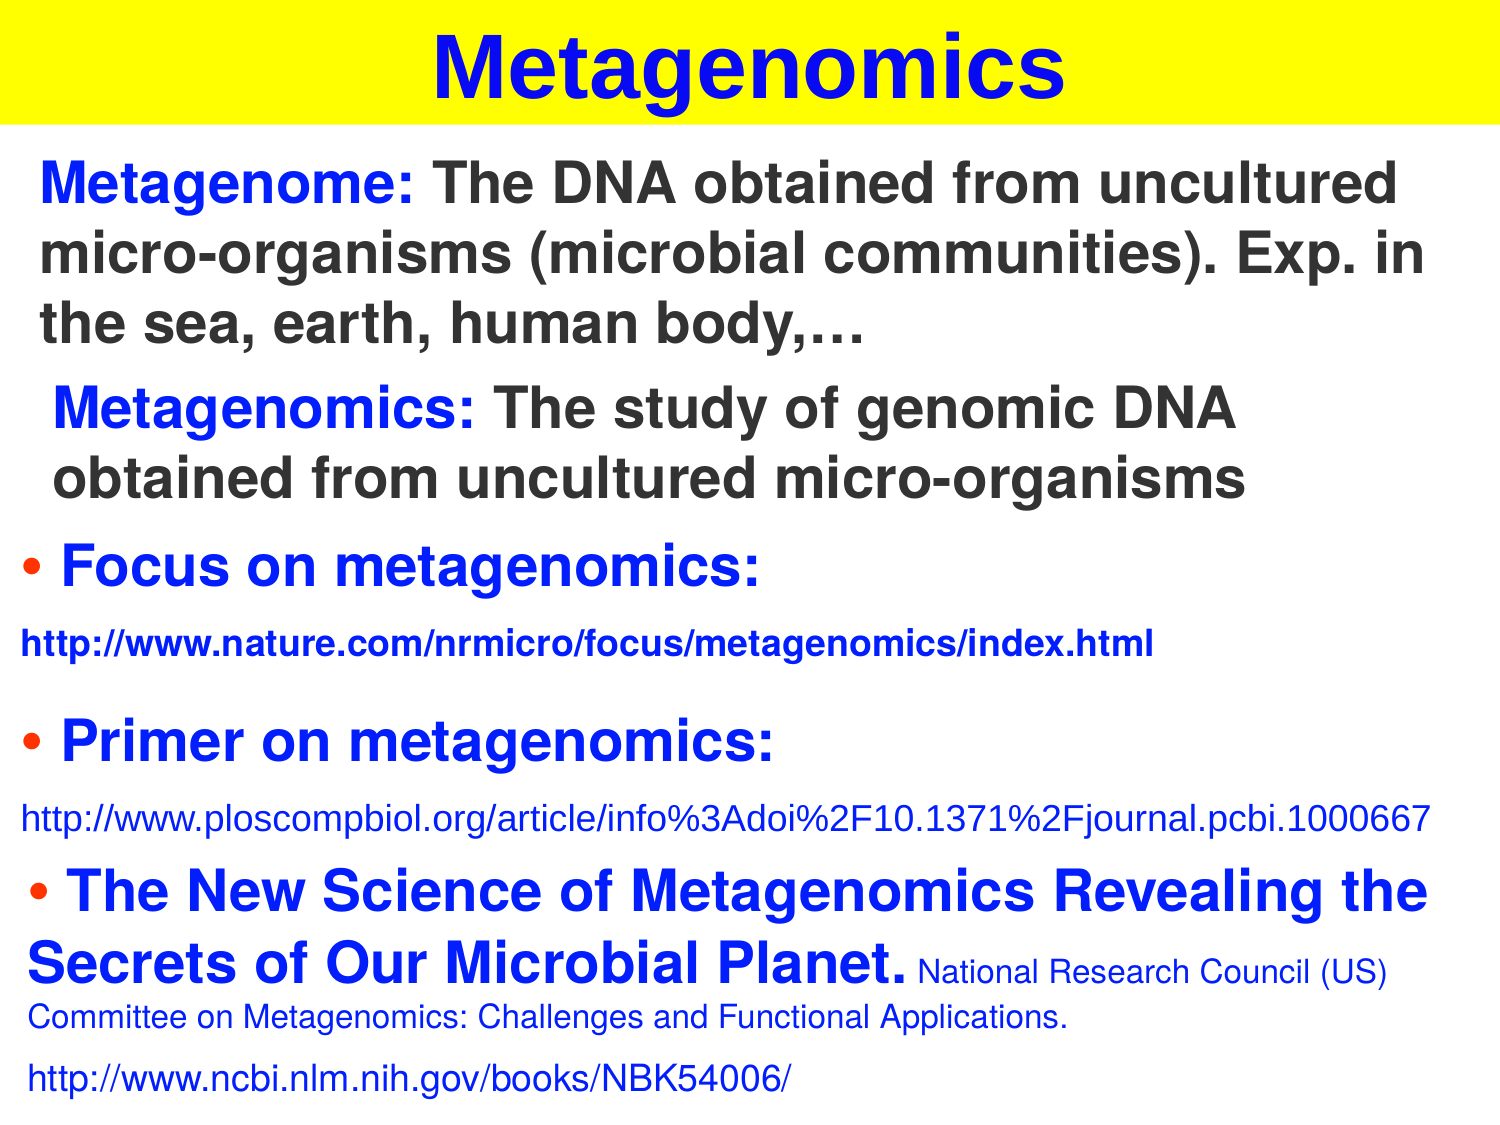

Metagenomics
Metagenome: The DNA obtained from uncultured micro-organisms (microbial communities). Exp. in the sea, earth, human body,…
Metagenomics: The study of genomic DNA obtained from uncultured micro-organisms
• Focus on metagenomics:
http://www.nature.com/nrmicro/focus/metagenomics/index.html
• Primer on metagenomics:
http://www.ploscompbiol.org/article/info%3Adoi%2F10.1371%2Fjournal.pcbi.1000667
• The New Science of Metagenomics Revealing the Secrets of Our Microbial Planet. National Research Council (US) Committee on Metagenomics: Challenges and Functional Applications.
http://www.ncbi.nlm.nih.gov/books/NBK54006/